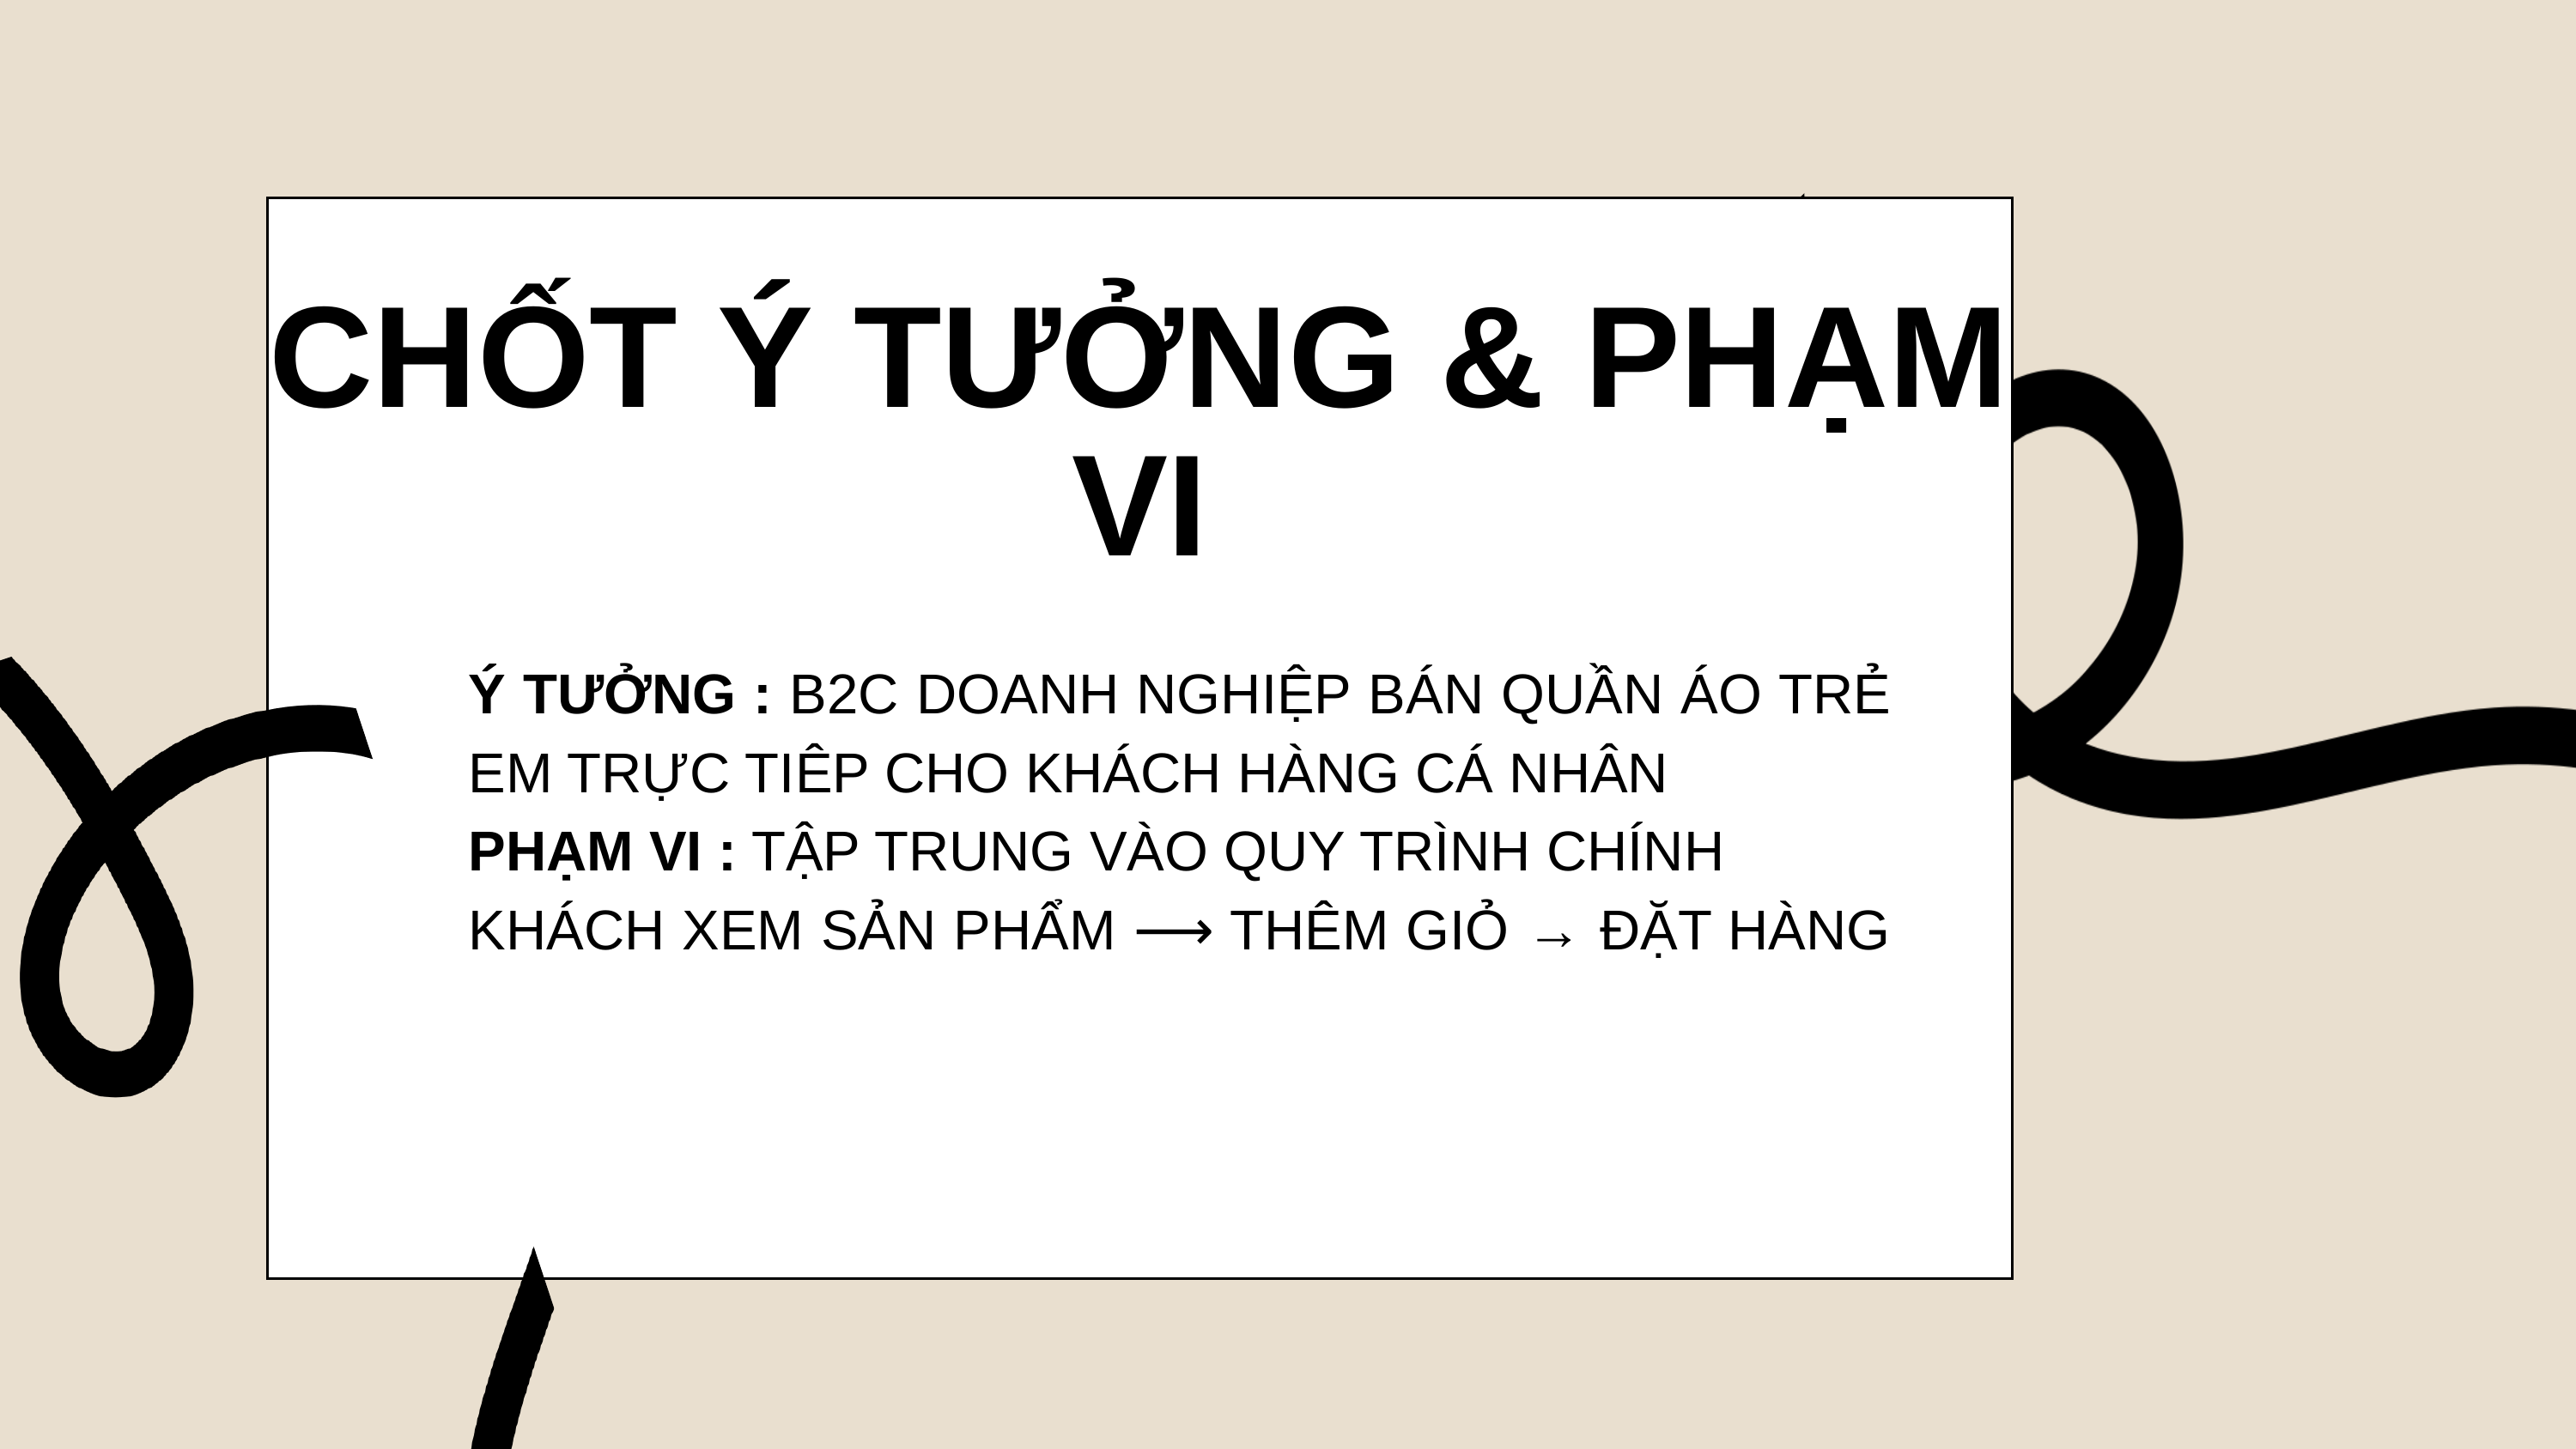

CHỐT Ý TƯỞNG & PHẠM VI
Ý TƯỞNG : B2C DOANH NGHIỆP BÁN QUẦN ÁO TRẺ EM TRỰC TIÊP CHO KHÁCH HÀNG CÁ NHÂN
PHẠM VI : TẬP TRUNG VÀO QUY TRÌNH CHÍNH
KHÁCH XEM SẢN PHẨM ⟶ THÊM GIỎ → ĐẶT HÀNG